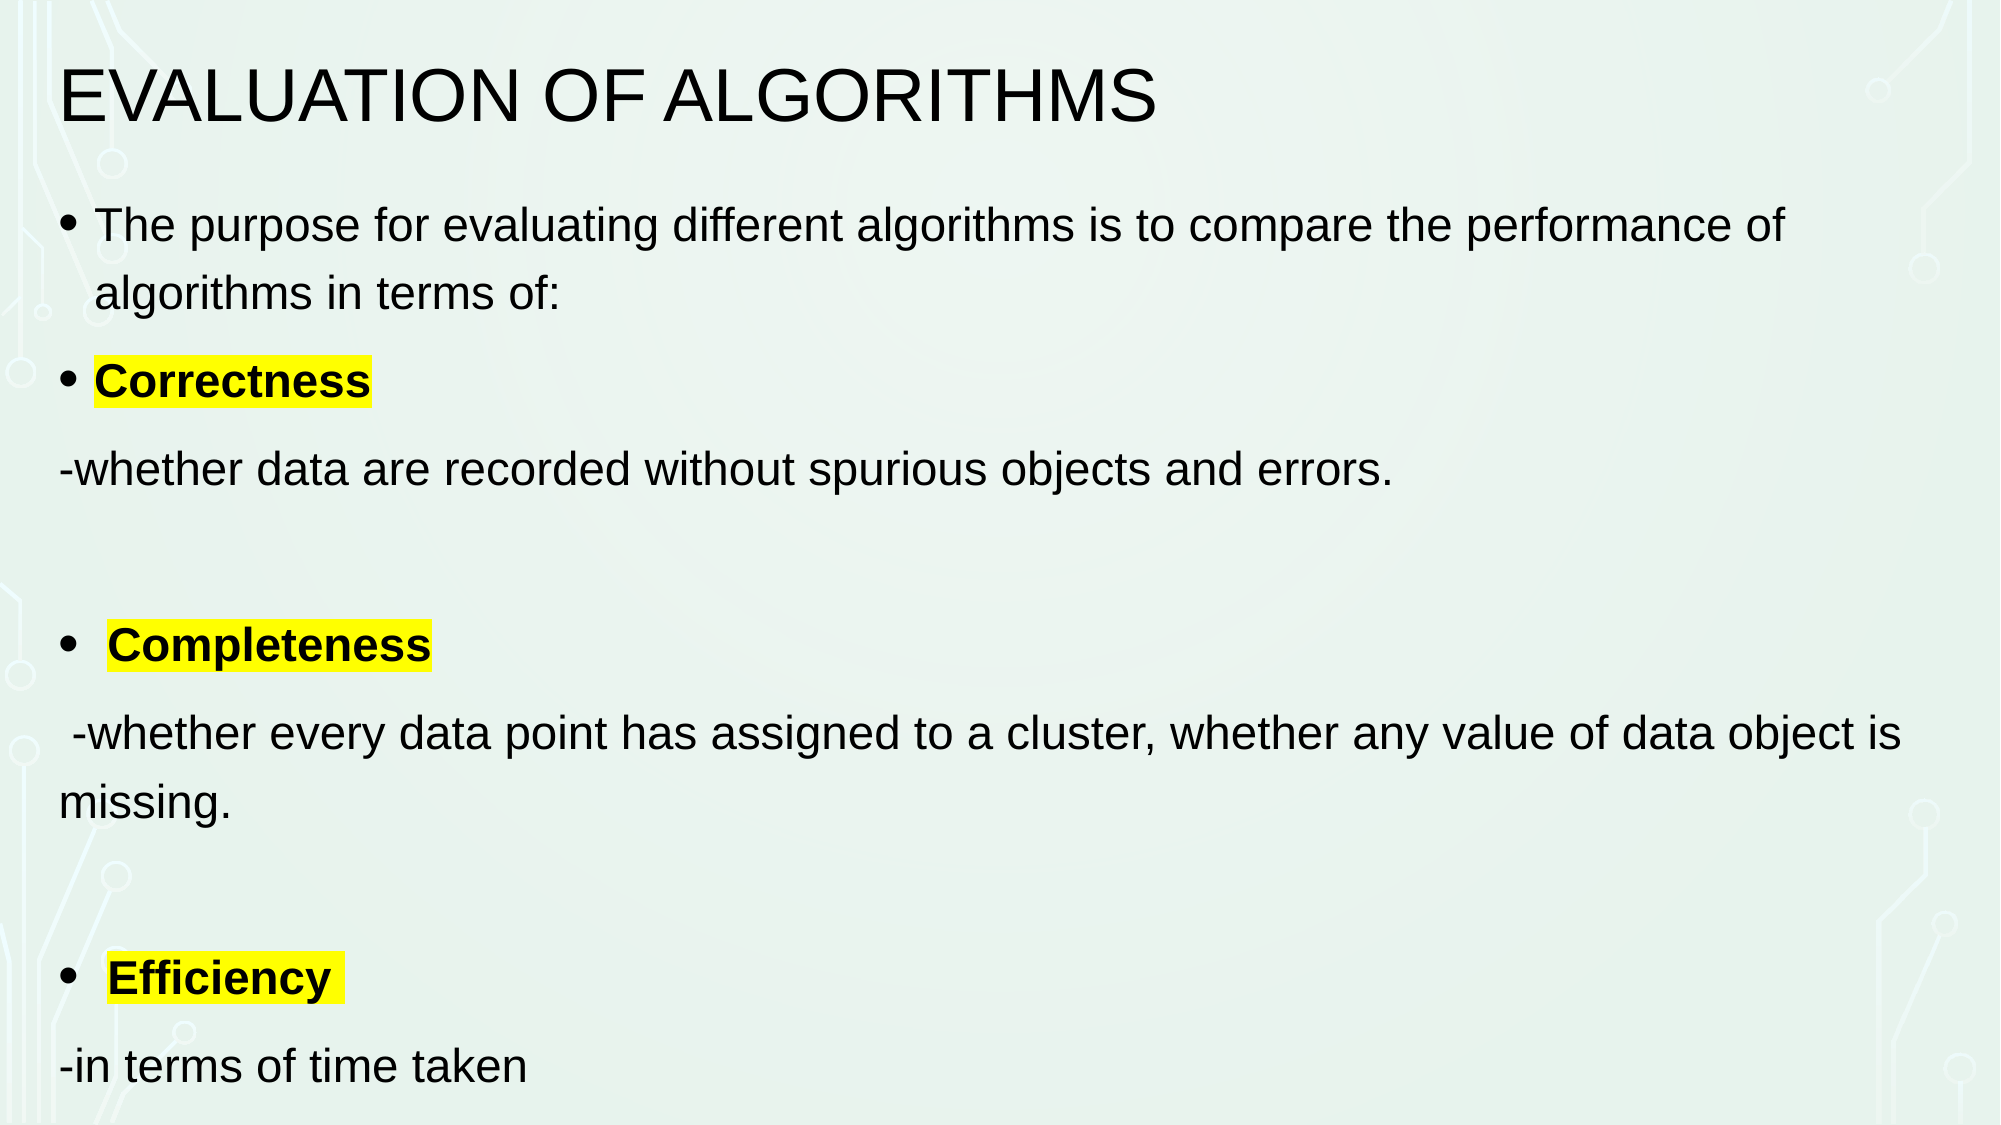

# Evaluation of Algorithms
The purpose for evaluating different algorithms is to compare the performance of algorithms in terms of:
Correctness
-whether data are recorded without spurious objects and errors.

 Completeness
 -whether every data point has assigned to a cluster, whether any value of data object is missing.

 Efficiency
-in terms of time taken